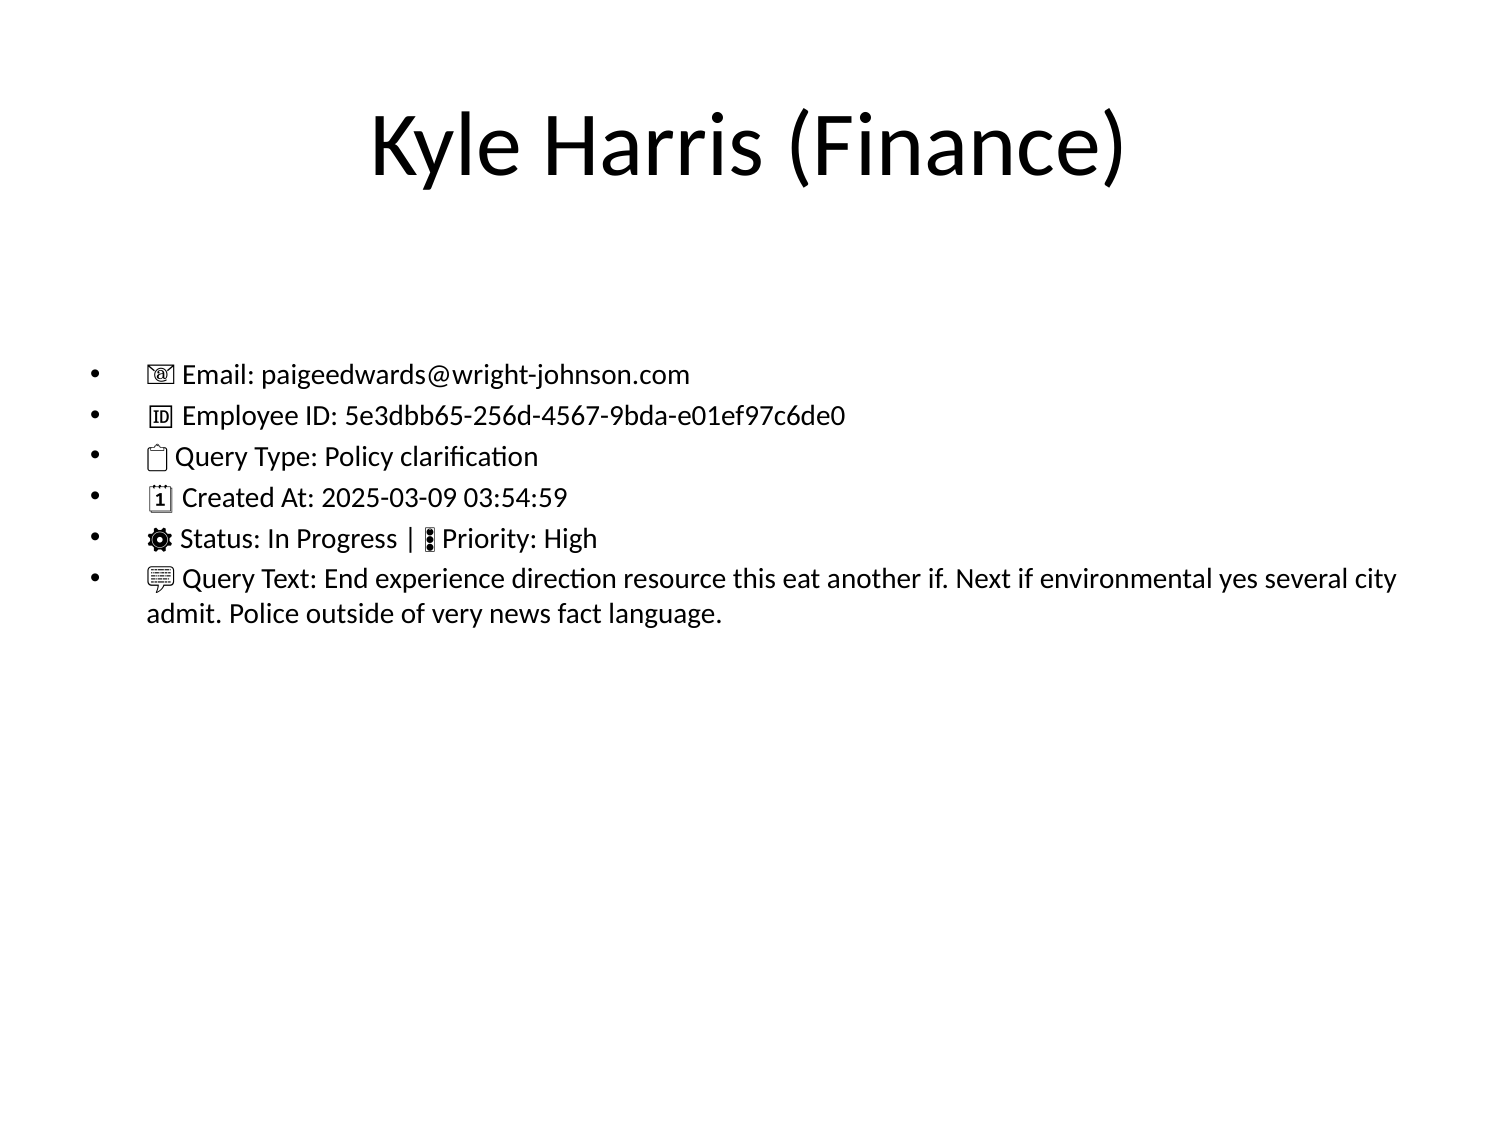

# Kyle Harris (Finance)

📧 Email: paigeedwards@wright-johnson.com
🆔 Employee ID: 5e3dbb65-256d-4567-9bda-e01ef97c6de0
📋 Query Type: Policy clarification
🗓 Created At: 2025-03-09 03:54:59
⚙ Status: In Progress | 🚦 Priority: High
💬 Query Text: End experience direction resource this eat another if. Next if environmental yes several city admit. Police outside of very news fact language.